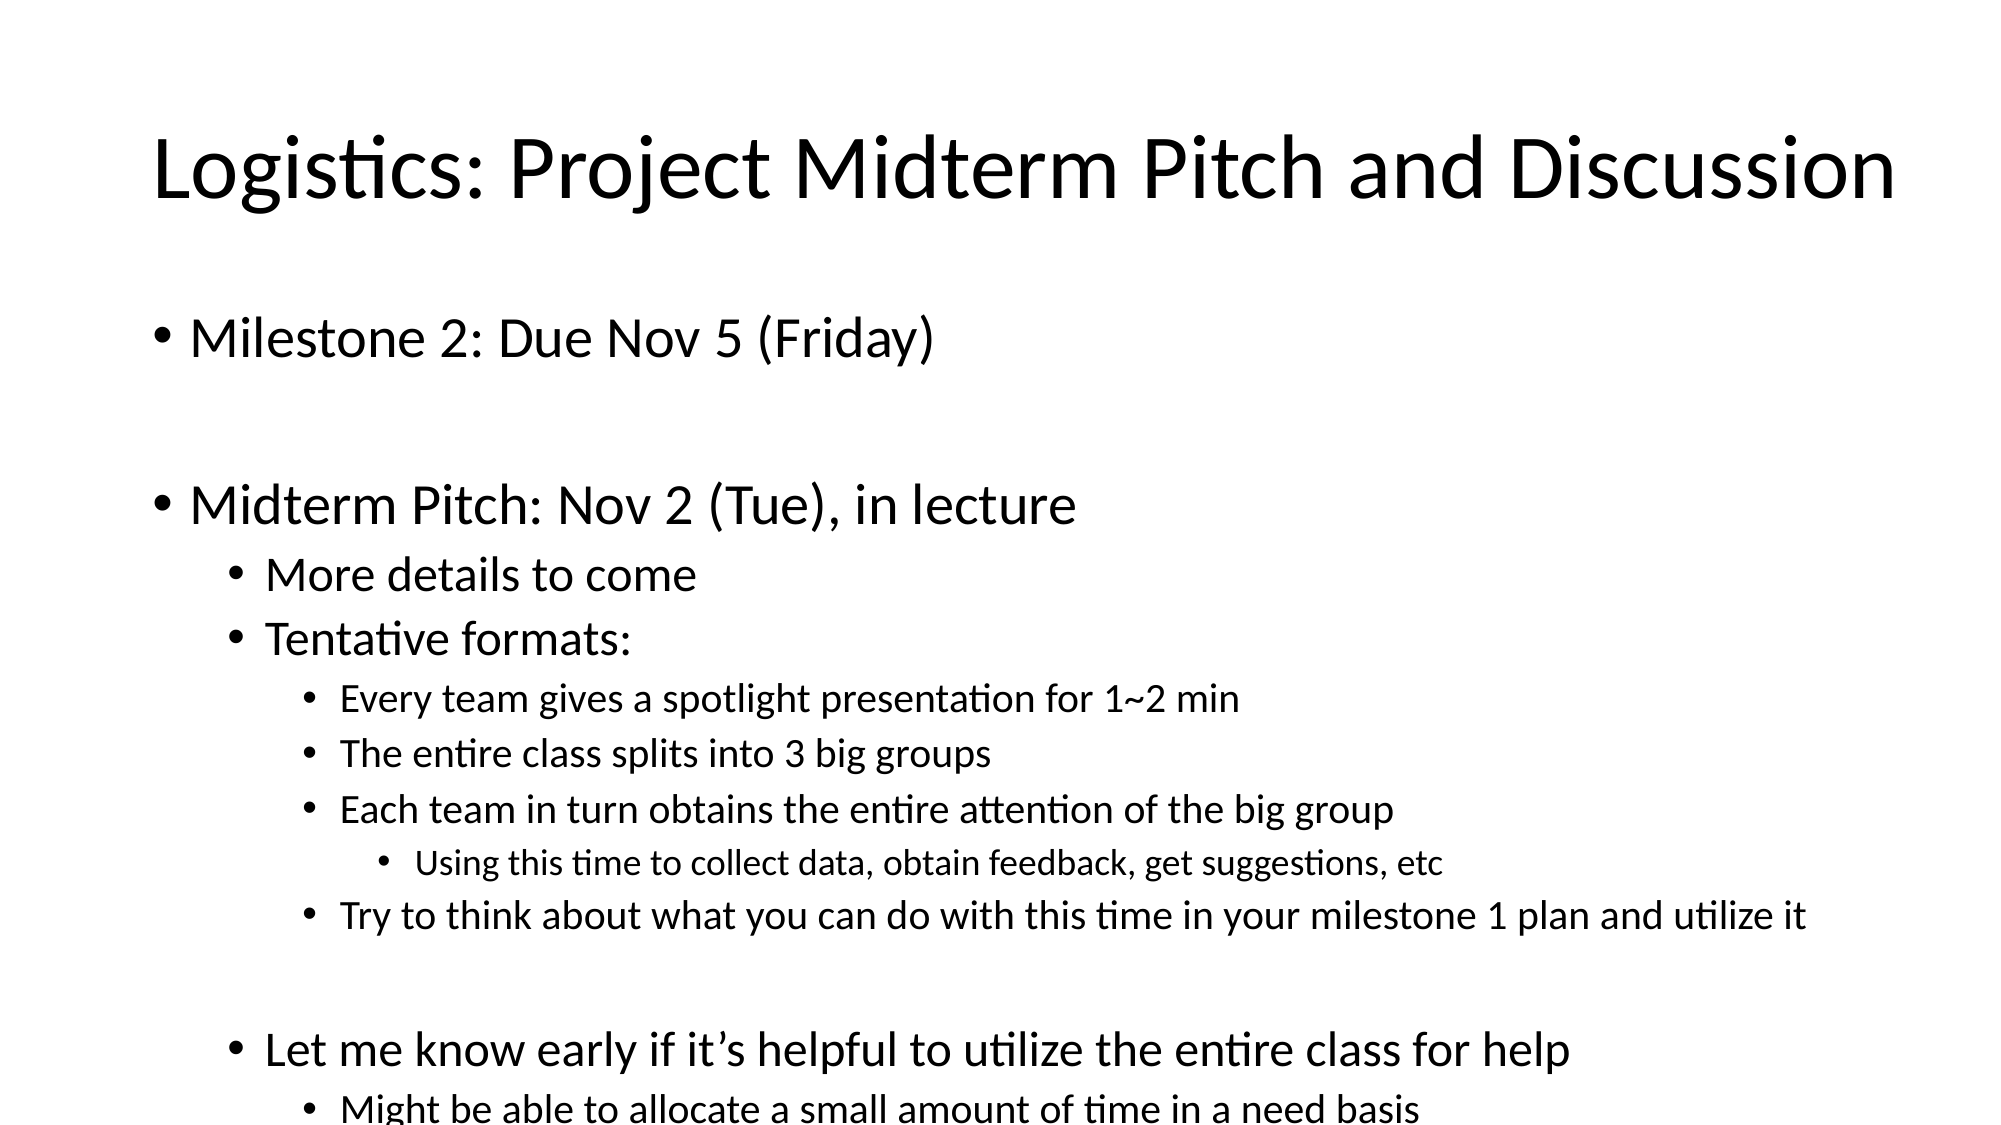

# Logistics: Project Midterm Pitch and Discussion
Milestone 2: Due Nov 5 (Friday)

Midterm Pitch: Nov 2 (Tue), in lecture
More details to come
Tentative formats:
Every team gives a spotlight presentation for 1~2 min
The entire class splits into 3 big groups
Each team in turn obtains the entire attention of the big group
Using this time to collect data, obtain feedback, get suggestions, etc
Try to think about what you can do with this time in your milestone 1 plan and utilize it

Let me know early if it’s helpful to utilize the entire class for help
Might be able to allocate a small amount of time in a need basis